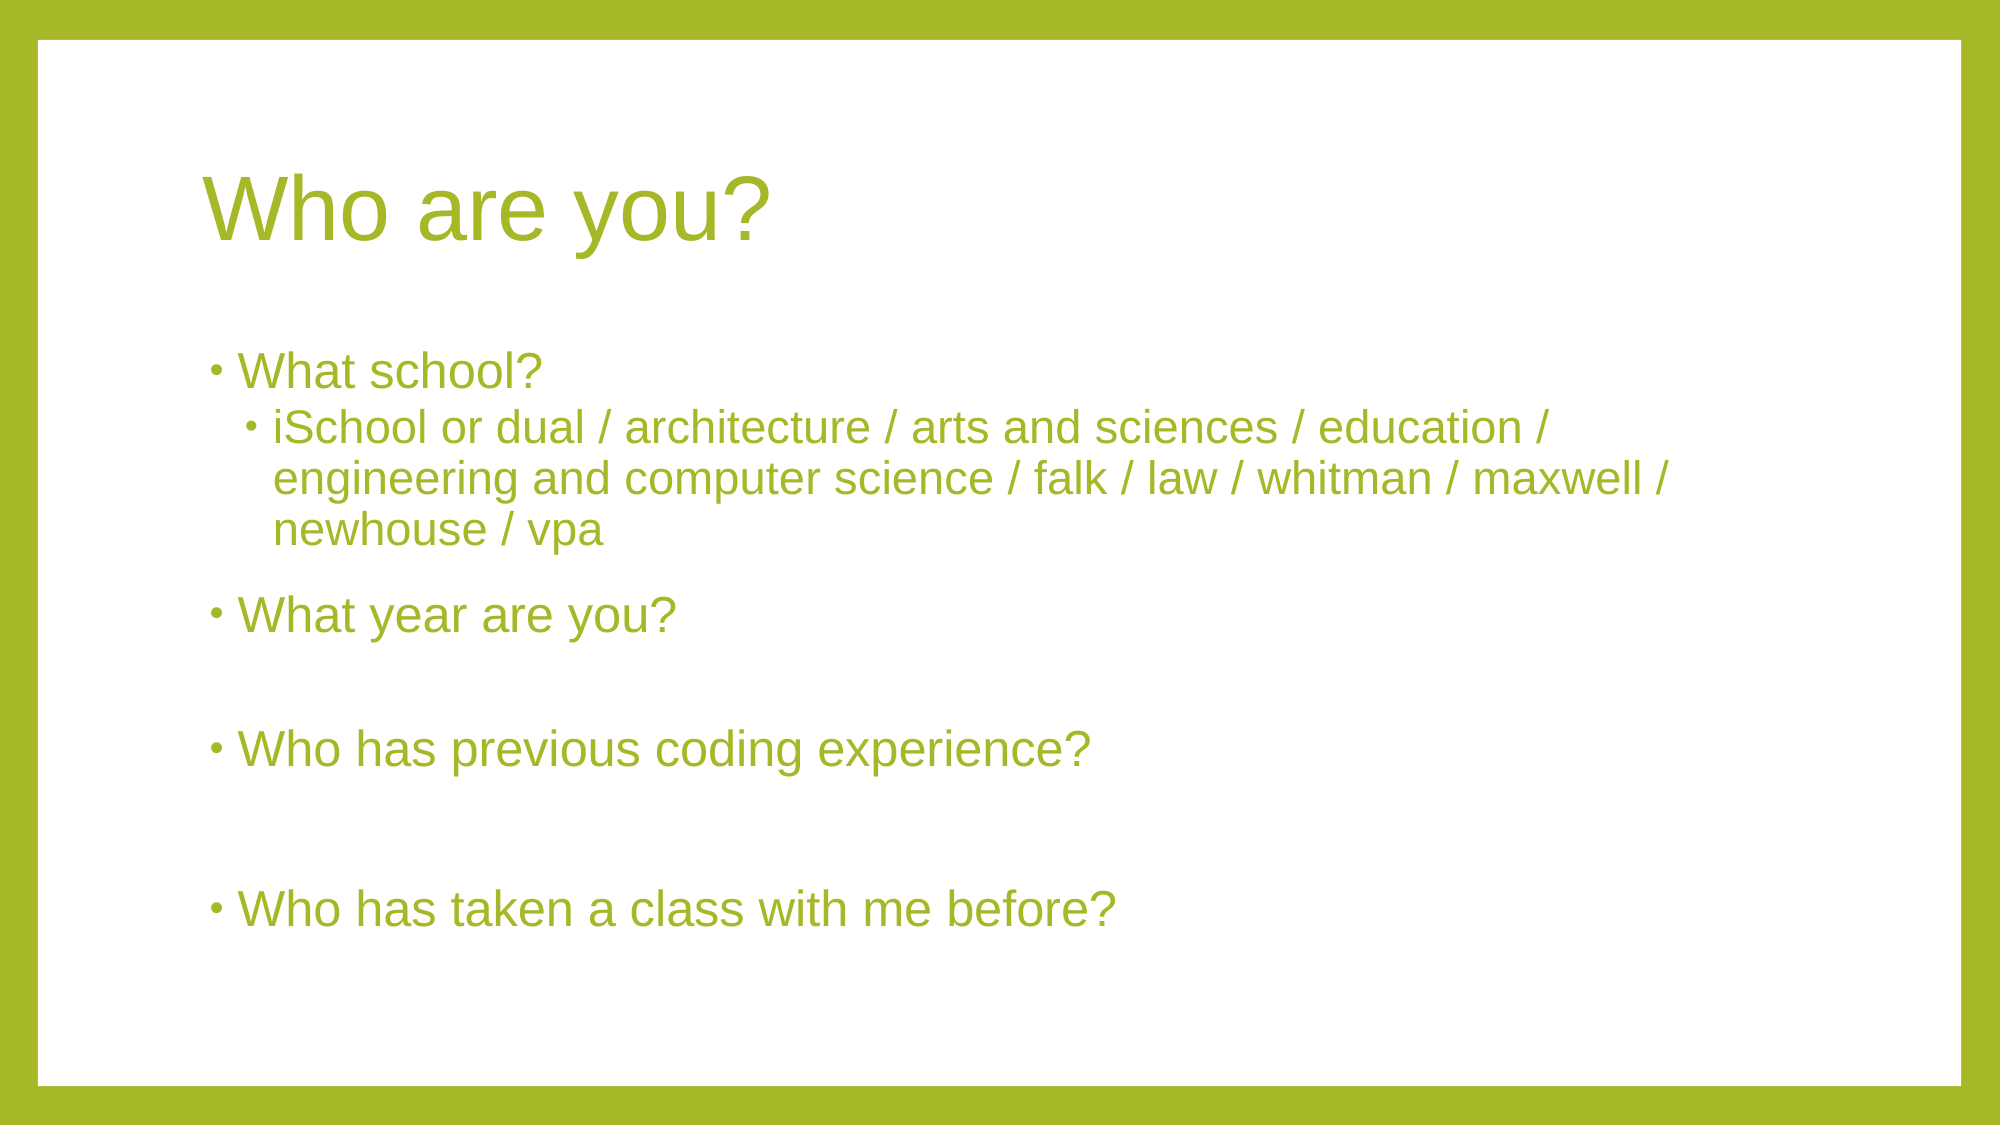

# Who are you?
What school?
iSchool or dual / architecture / arts and sciences / education / engineering and computer science / falk / law / whitman / maxwell / newhouse / vpa
What year are you?
Who has previous coding experience?

Who has taken a class with me before?